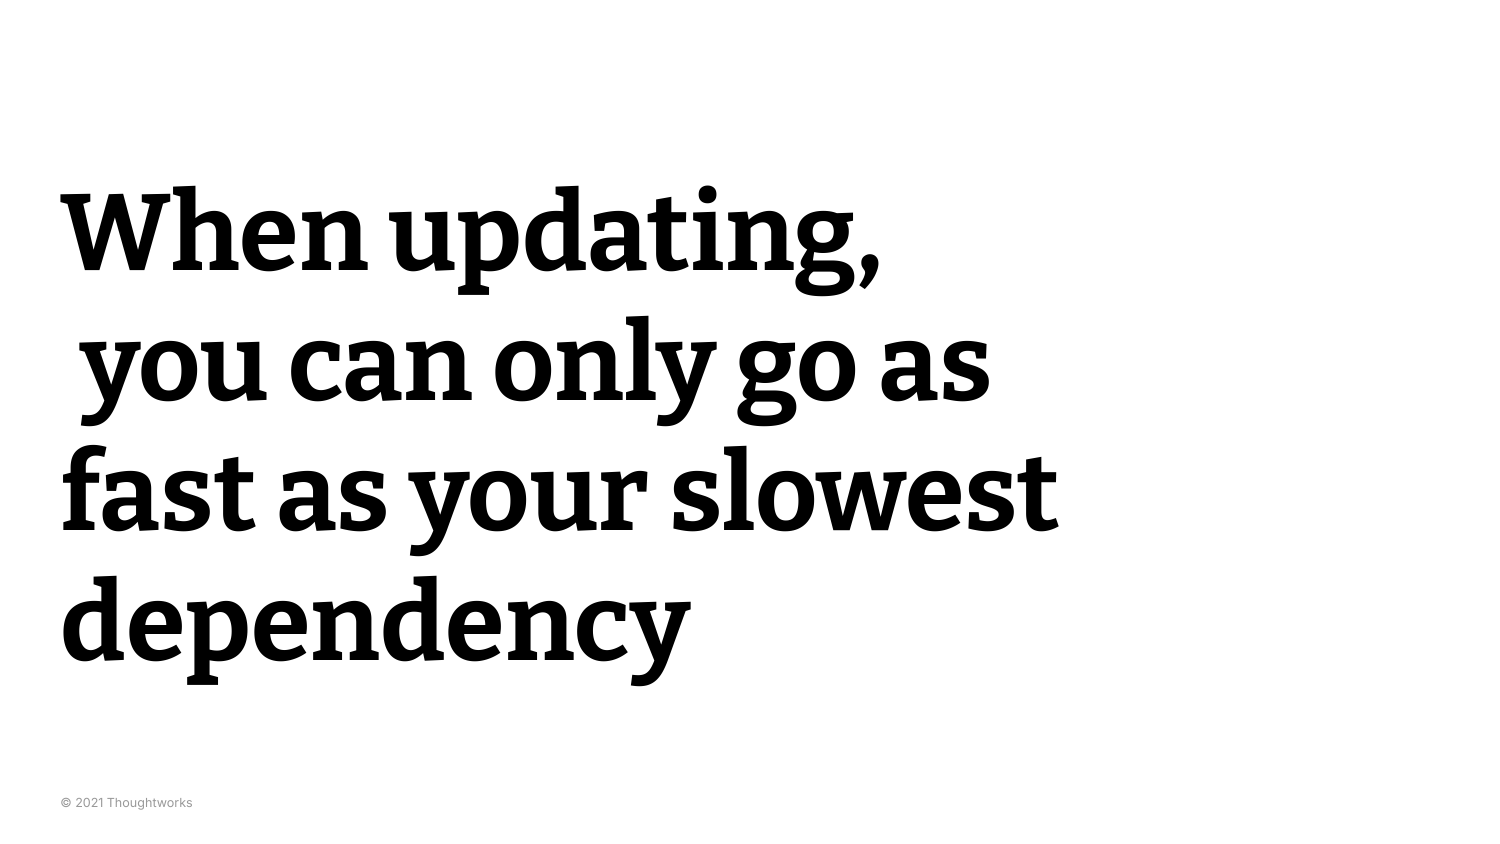

# When updating,
 you can only go as fast as your slowest dependency